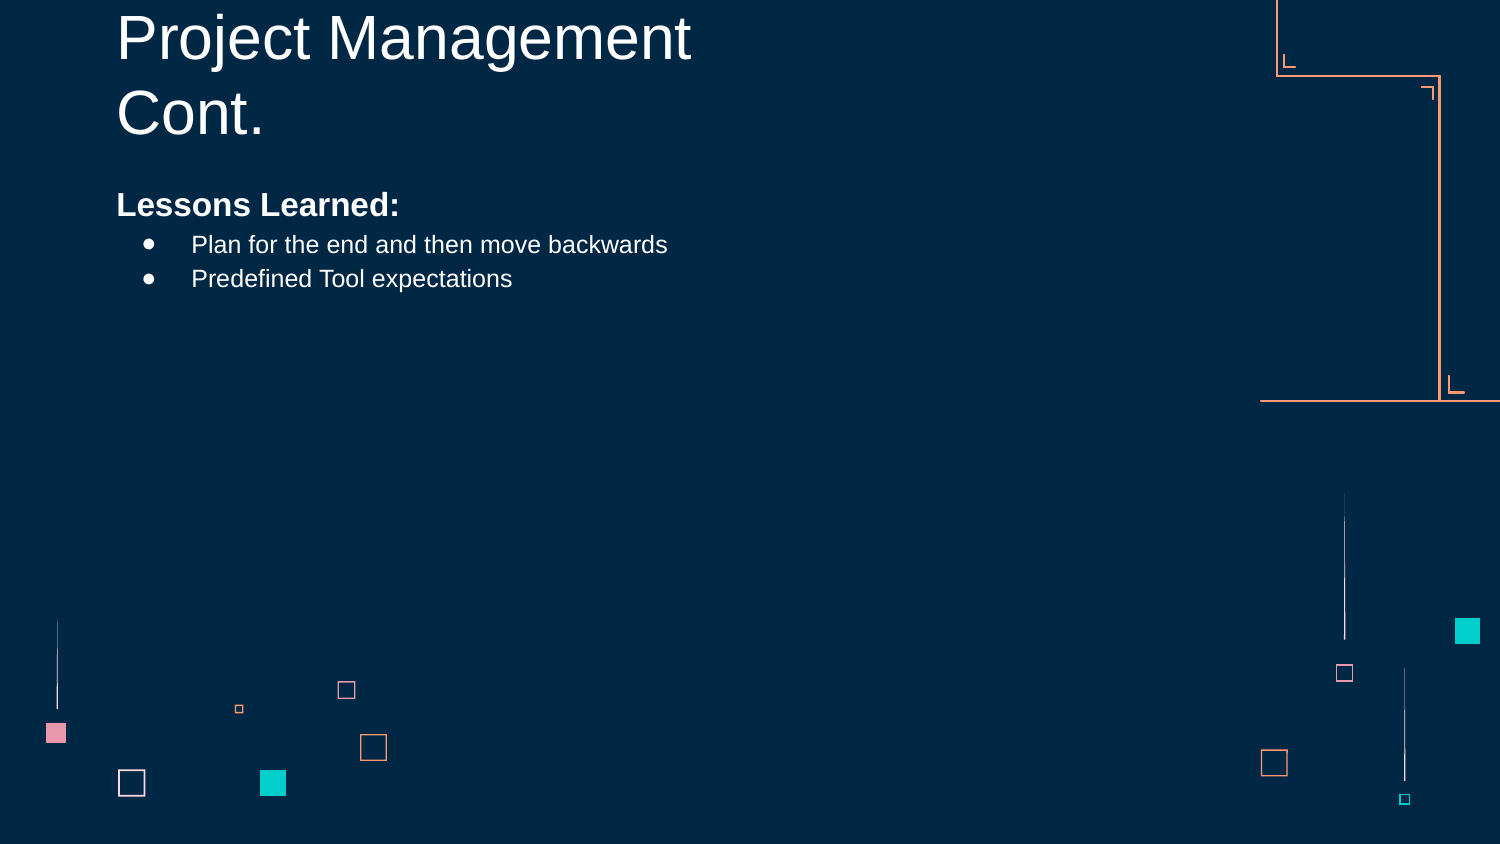

# Project Management Cont.
Lessons Learned:
Plan for the end and then move backwards
Predefined Tool expectations